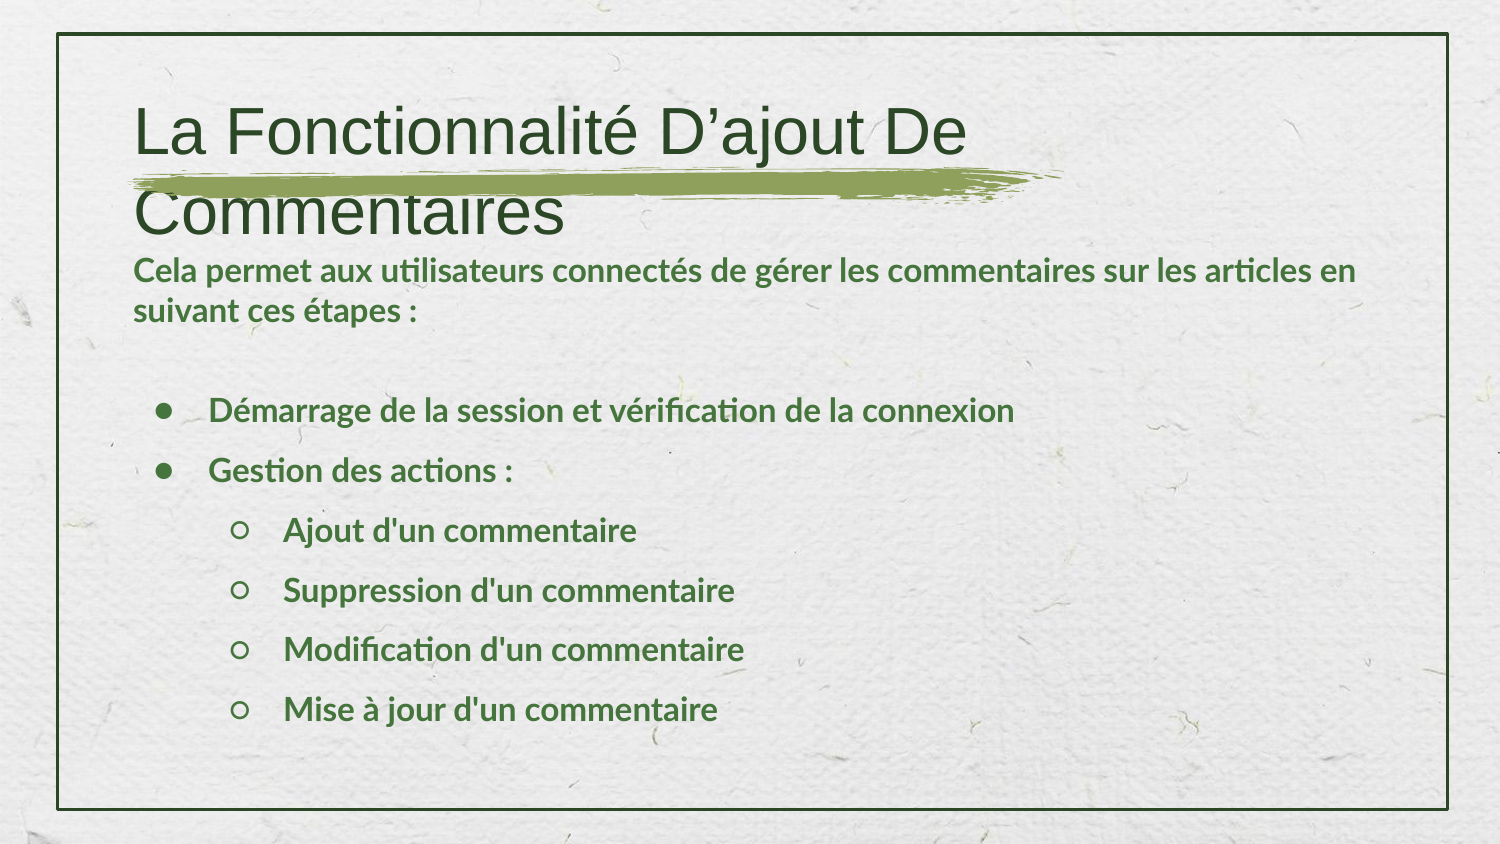

# La Fonctionnalité D’ajout De Commentaires

Cela permet aux utilisateurs connectés de gérer les commentaires sur les articles en suivant ces étapes :

Démarrage de la session et vérification de la connexion
Gestion des actions :
Ajout d'un commentaire
Suppression d'un commentaire
Modification d'un commentaire
Mise à jour d'un commentaire